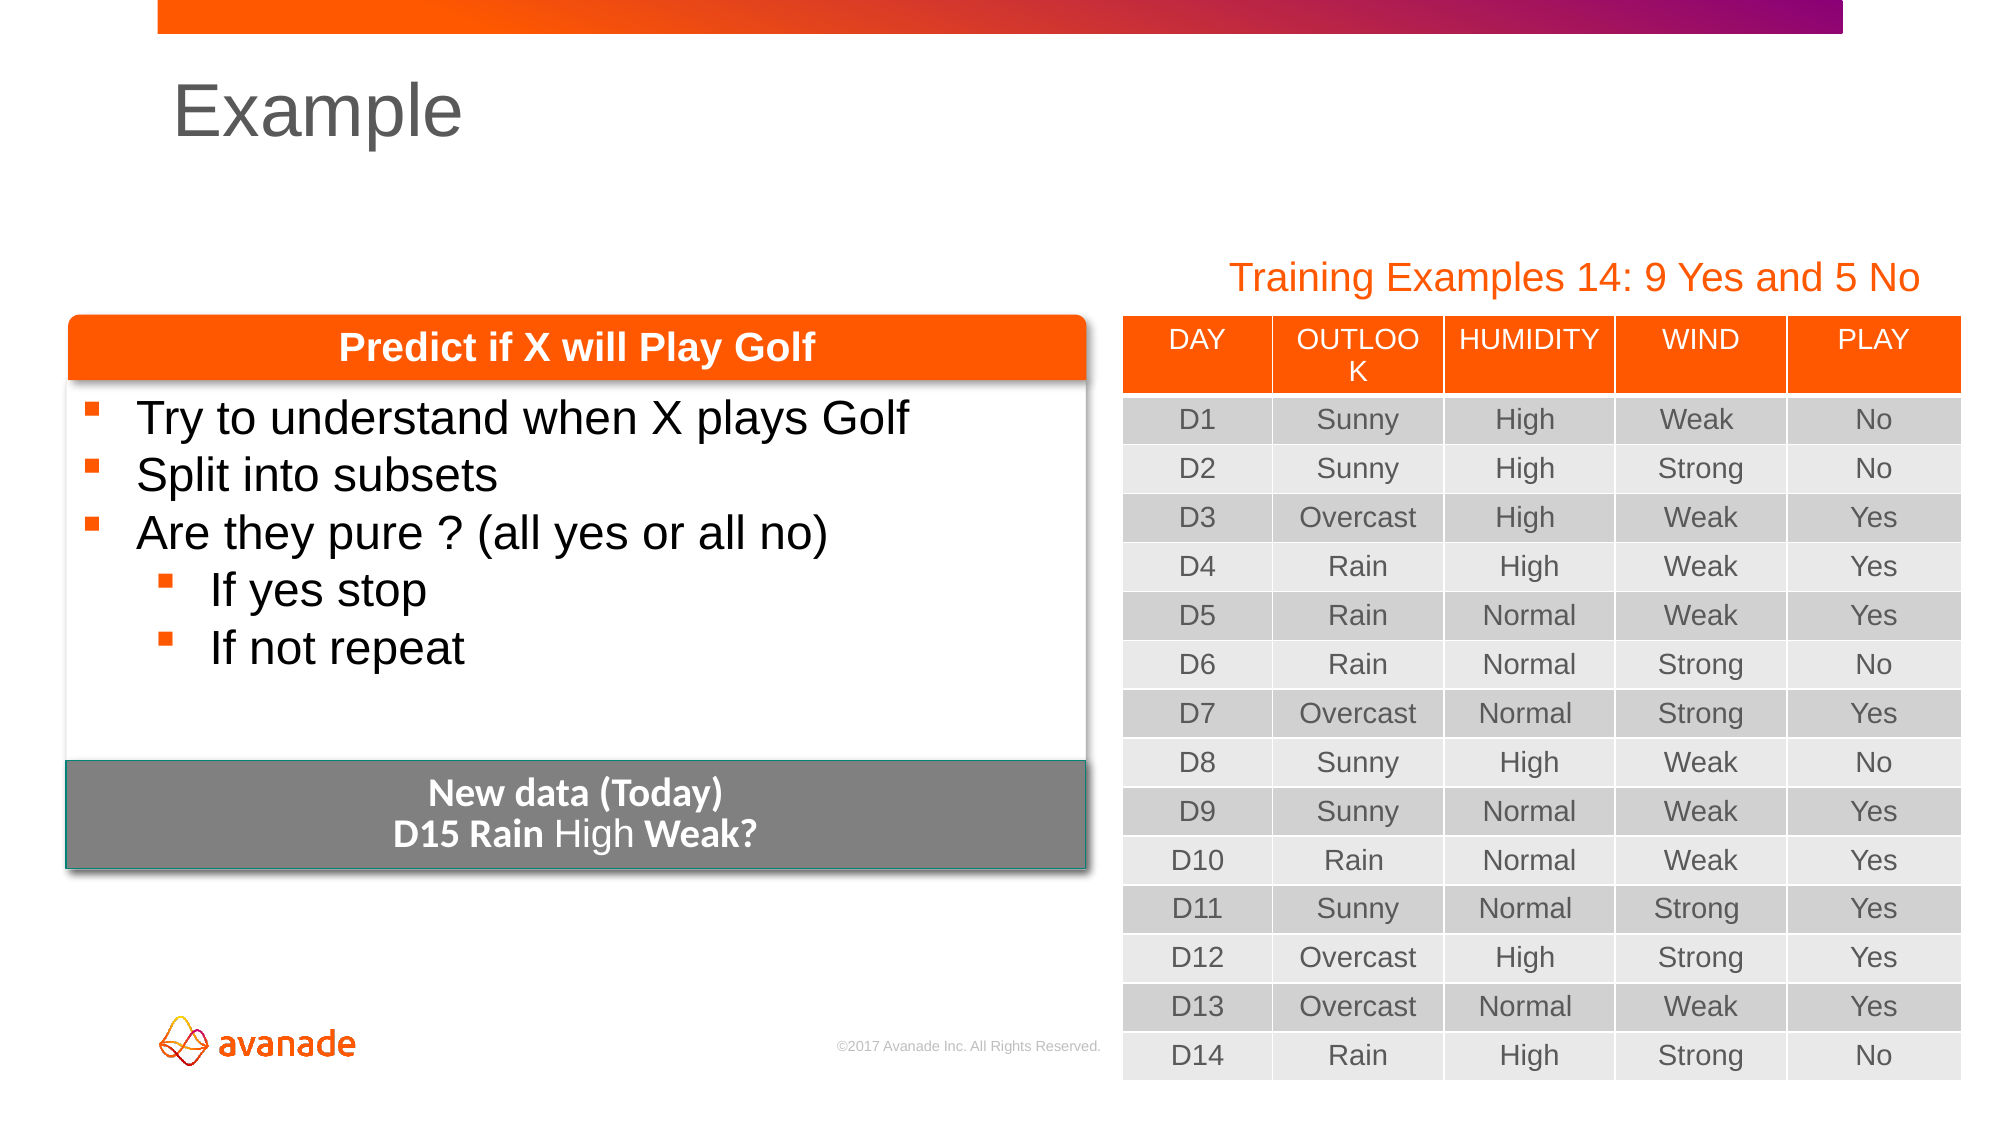

# Example
Training Examples 14: 9 Yes and 5 No
Predict if X will Play Golf
| DAY | OUTLOOK | HUMIDITY | WIND | PLAY |
| --- | --- | --- | --- | --- |
| D1 | Sunny | High | Weak | No |
| D2 | Sunny | High | Strong | No |
| D3 | Overcast | High | Weak | Yes |
| D4 | Rain | High | Weak | Yes |
| D5 | Rain | Normal | Weak | Yes |
| D6 | Rain | Normal | Strong | No |
| D7 | Overcast | Normal | Strong | Yes |
| D8 | Sunny | High | Weak | No |
| D9 | Sunny | Normal | Weak | Yes |
| D10 | Rain | Normal | Weak | Yes |
| D11 | Sunny | Normal | Strong | Yes |
| D12 | Overcast | High | Strong | Yes |
| D13 | Overcast | Normal | Weak | Yes |
| D14 | Rain | High | Strong | No |
Try to understand when X plays Golf
Split into subsets
Are they pure ? (all yes or all no)
If yes stop
If not repeat

New data (Today)
D15 Rain High Weak?
6